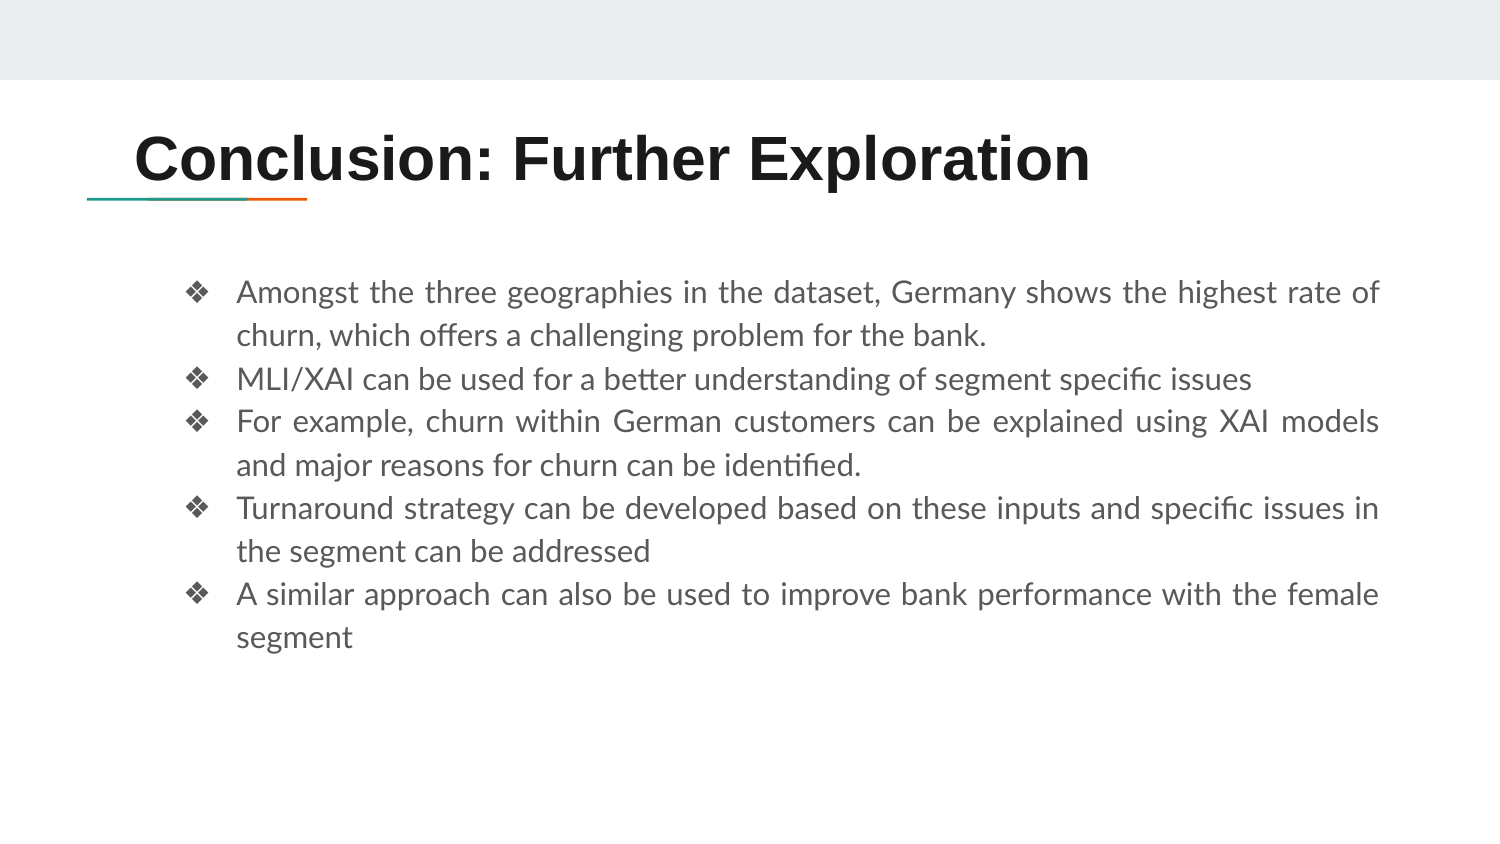

# Conclusion: Further Exploration
Amongst the three geographies in the dataset, Germany shows the highest rate of churn, which offers a challenging problem for the bank.
MLI/XAI can be used for a better understanding of segment specific issues
For example, churn within German customers can be explained using XAI models and major reasons for churn can be identified.
Turnaround strategy can be developed based on these inputs and specific issues in the segment can be addressed
A similar approach can also be used to improve bank performance with the female segment